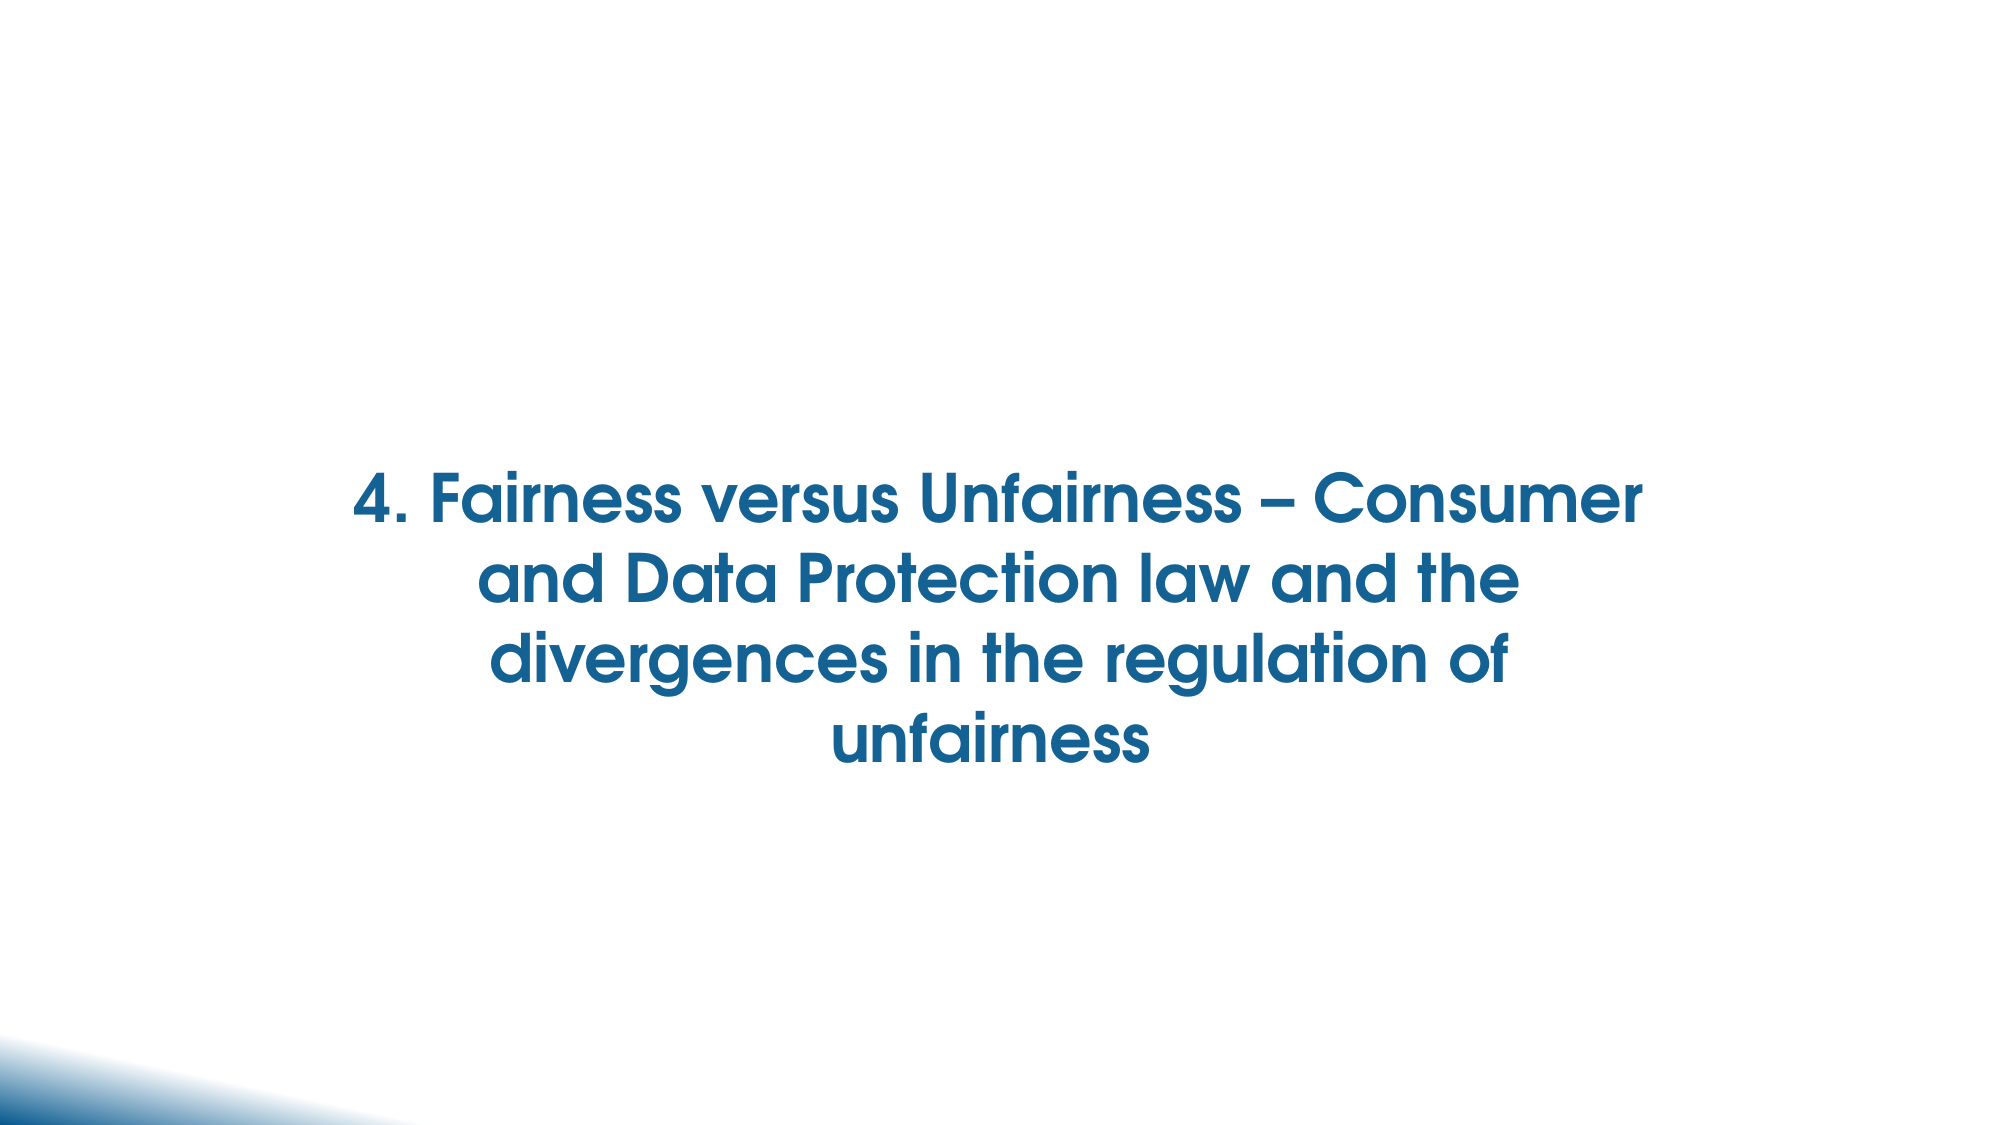

4. Fairness versus Unfairness – Consumer and Data Protection law and the divergences in the regulation of unfairness